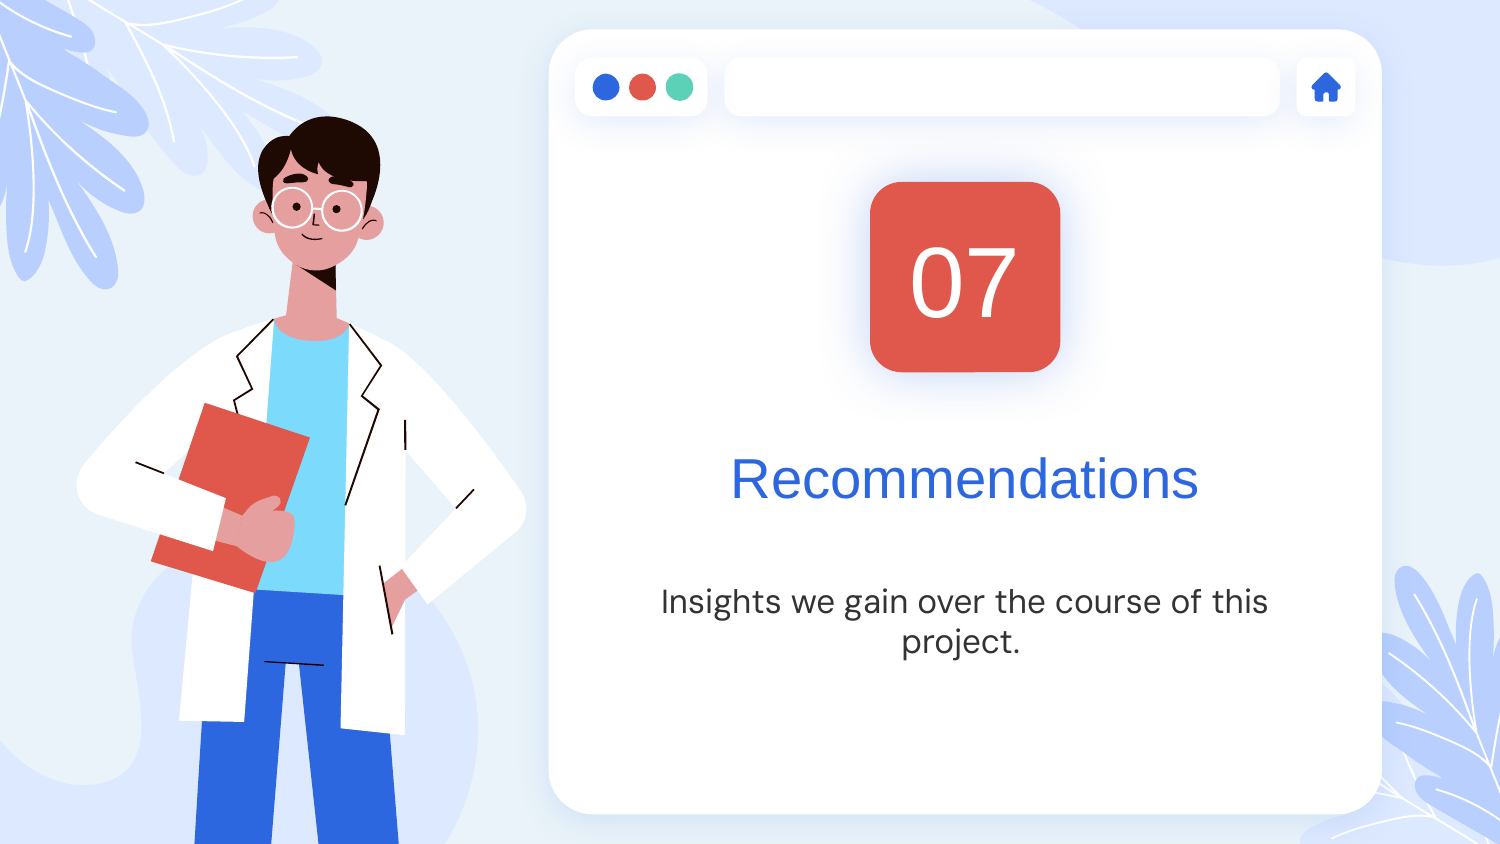

07
# Recommendations
Insights we gain over the course of this project.